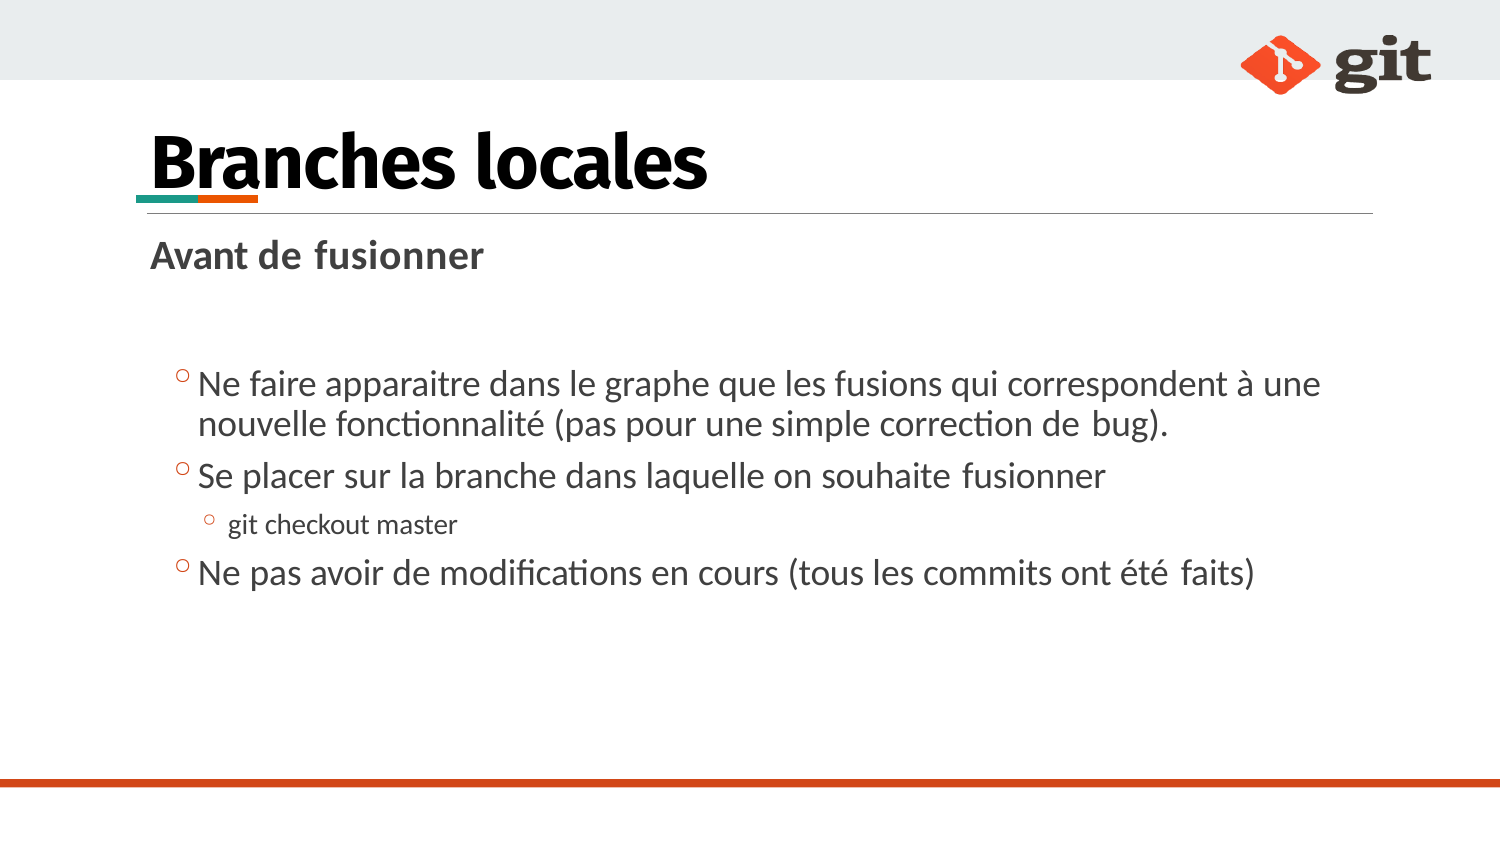

# Branches locales

Avant de fusionner

Ne faire apparaitre dans le graphe que les fusions qui correspondent à une  nouvelle fonctionnalité (pas pour une simple correction de bug).
Se placer sur la branche dans laquelle on souhaite fusionner
git checkout master
Ne pas avoir de modifications en cours (tous les commits ont été faits)